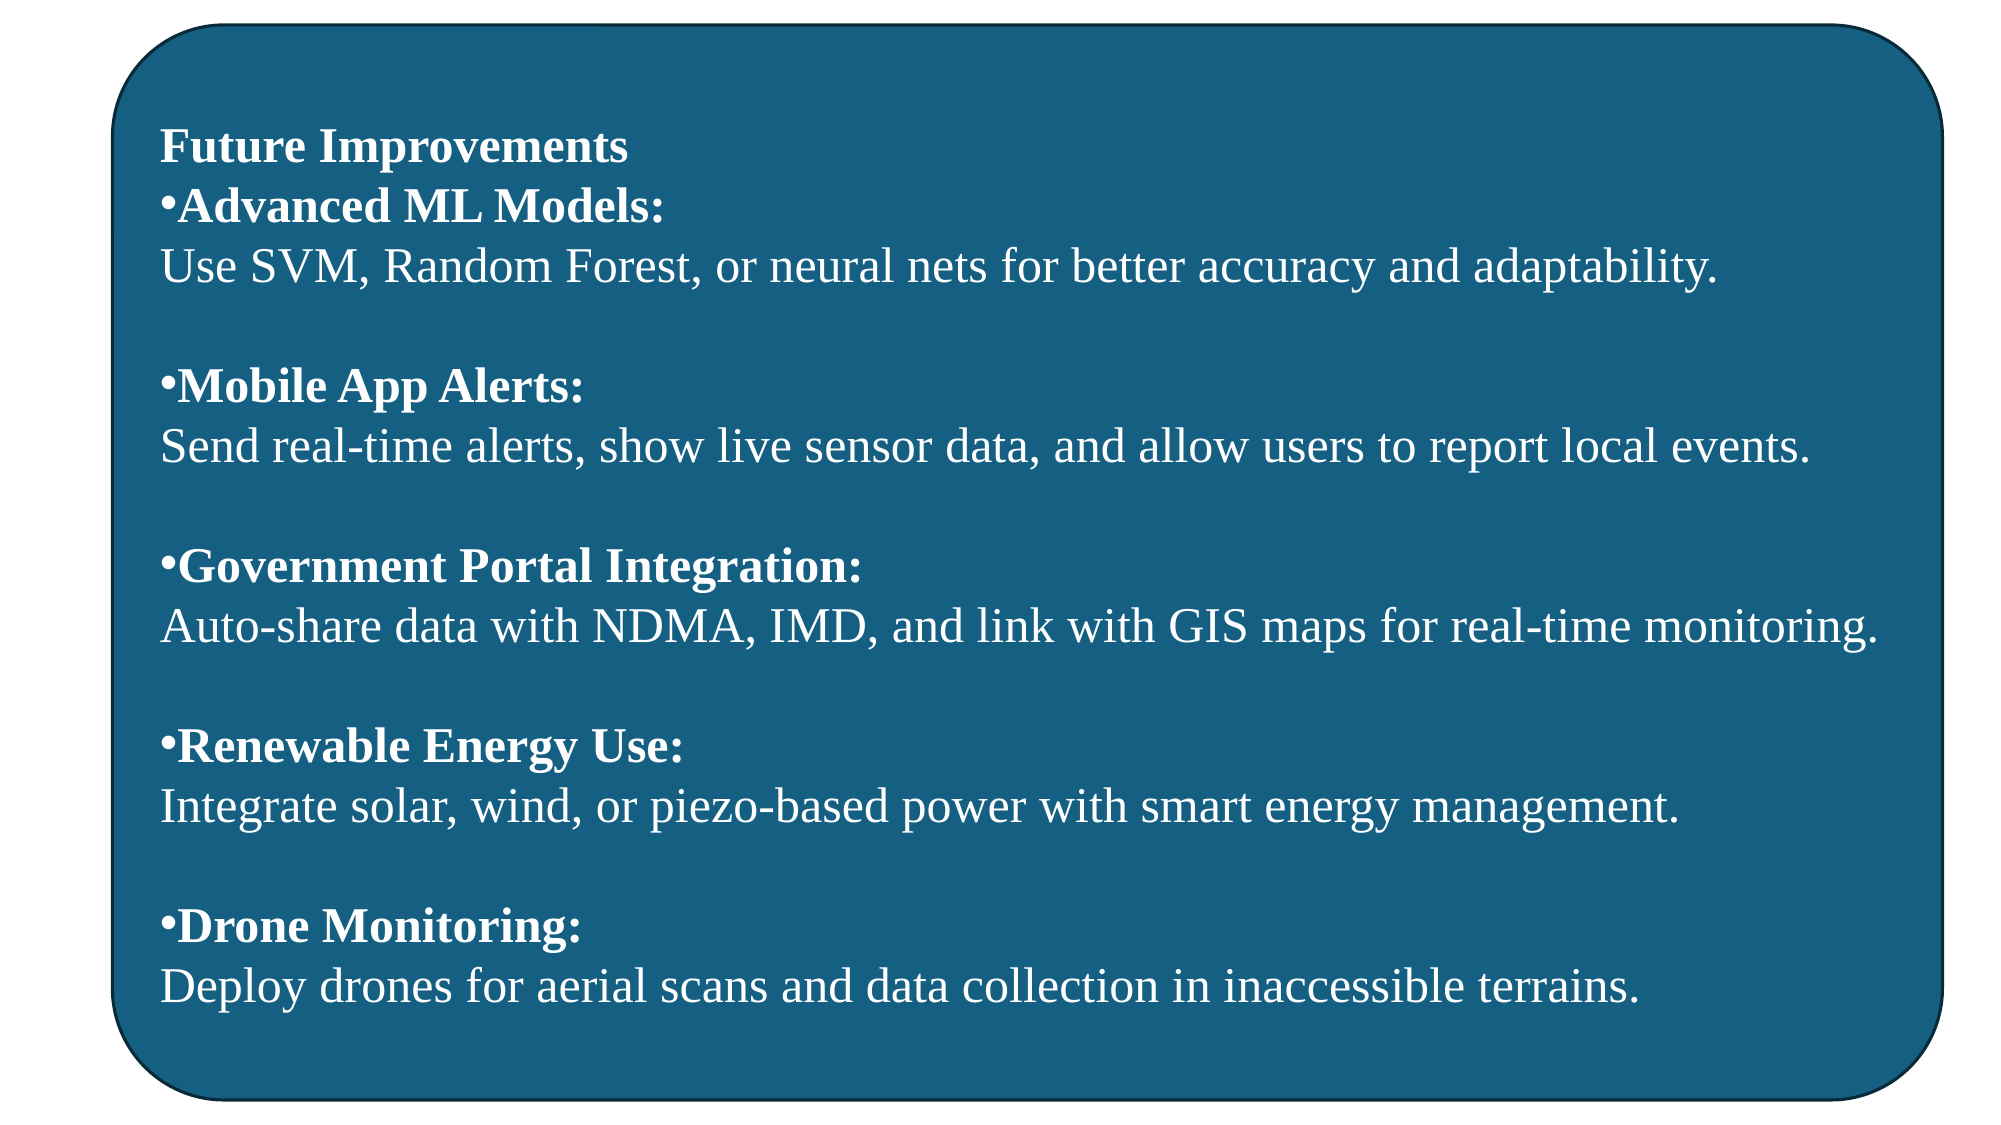

Future Improvements
Advanced ML Models:
Use SVM, Random Forest, or neural nets for better accuracy and adaptability.

Mobile App Alerts:
Send real-time alerts, show live sensor data, and allow users to report local events.

Government Portal Integration:
Auto-share data with NDMA, IMD, and link with GIS maps for real-time monitoring.

Renewable Energy Use:
Integrate solar, wind, or piezo-based power with smart energy management.

Drone Monitoring:
Deploy drones for aerial scans and data collection in inaccessible terrains.